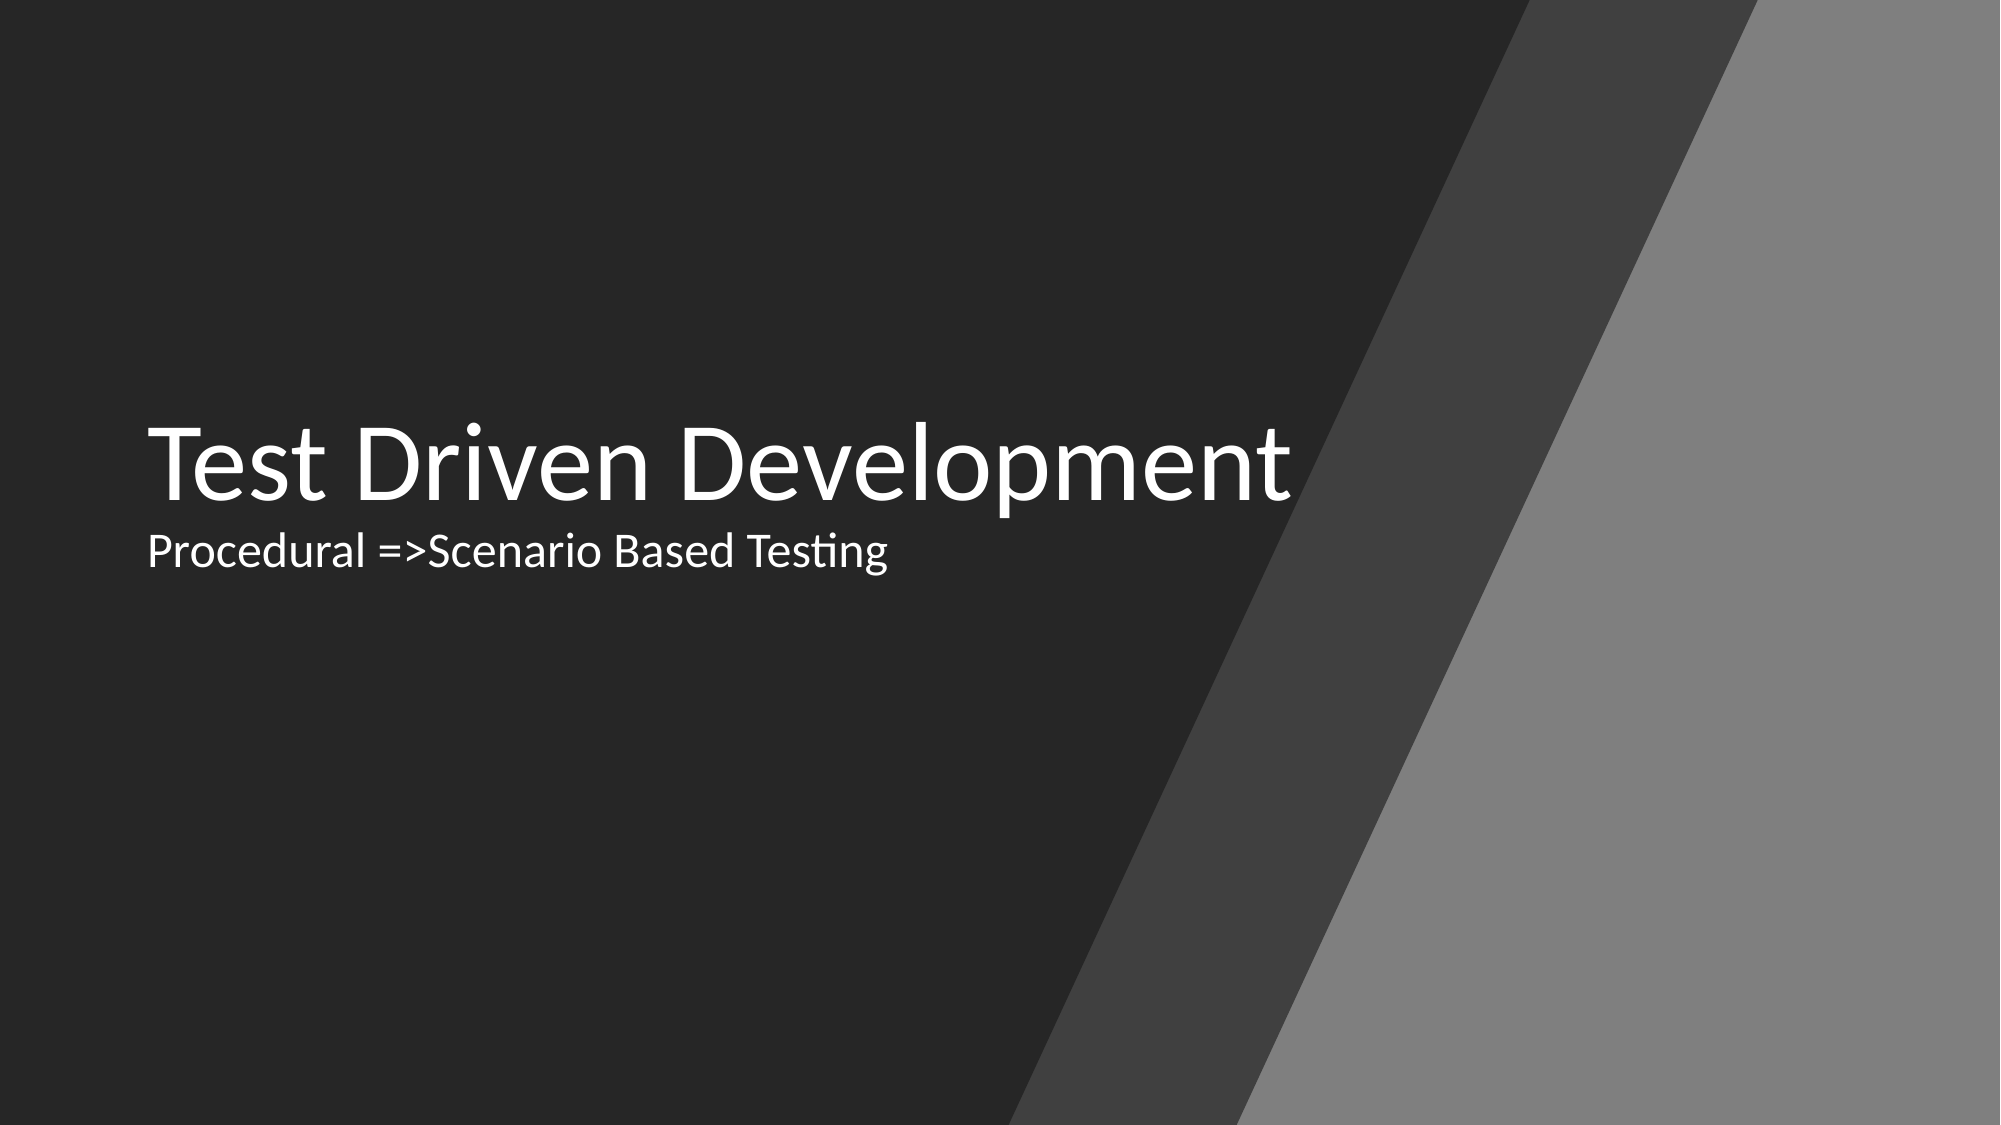

# Test Driven Development Procedural =>Scenario Based Testing